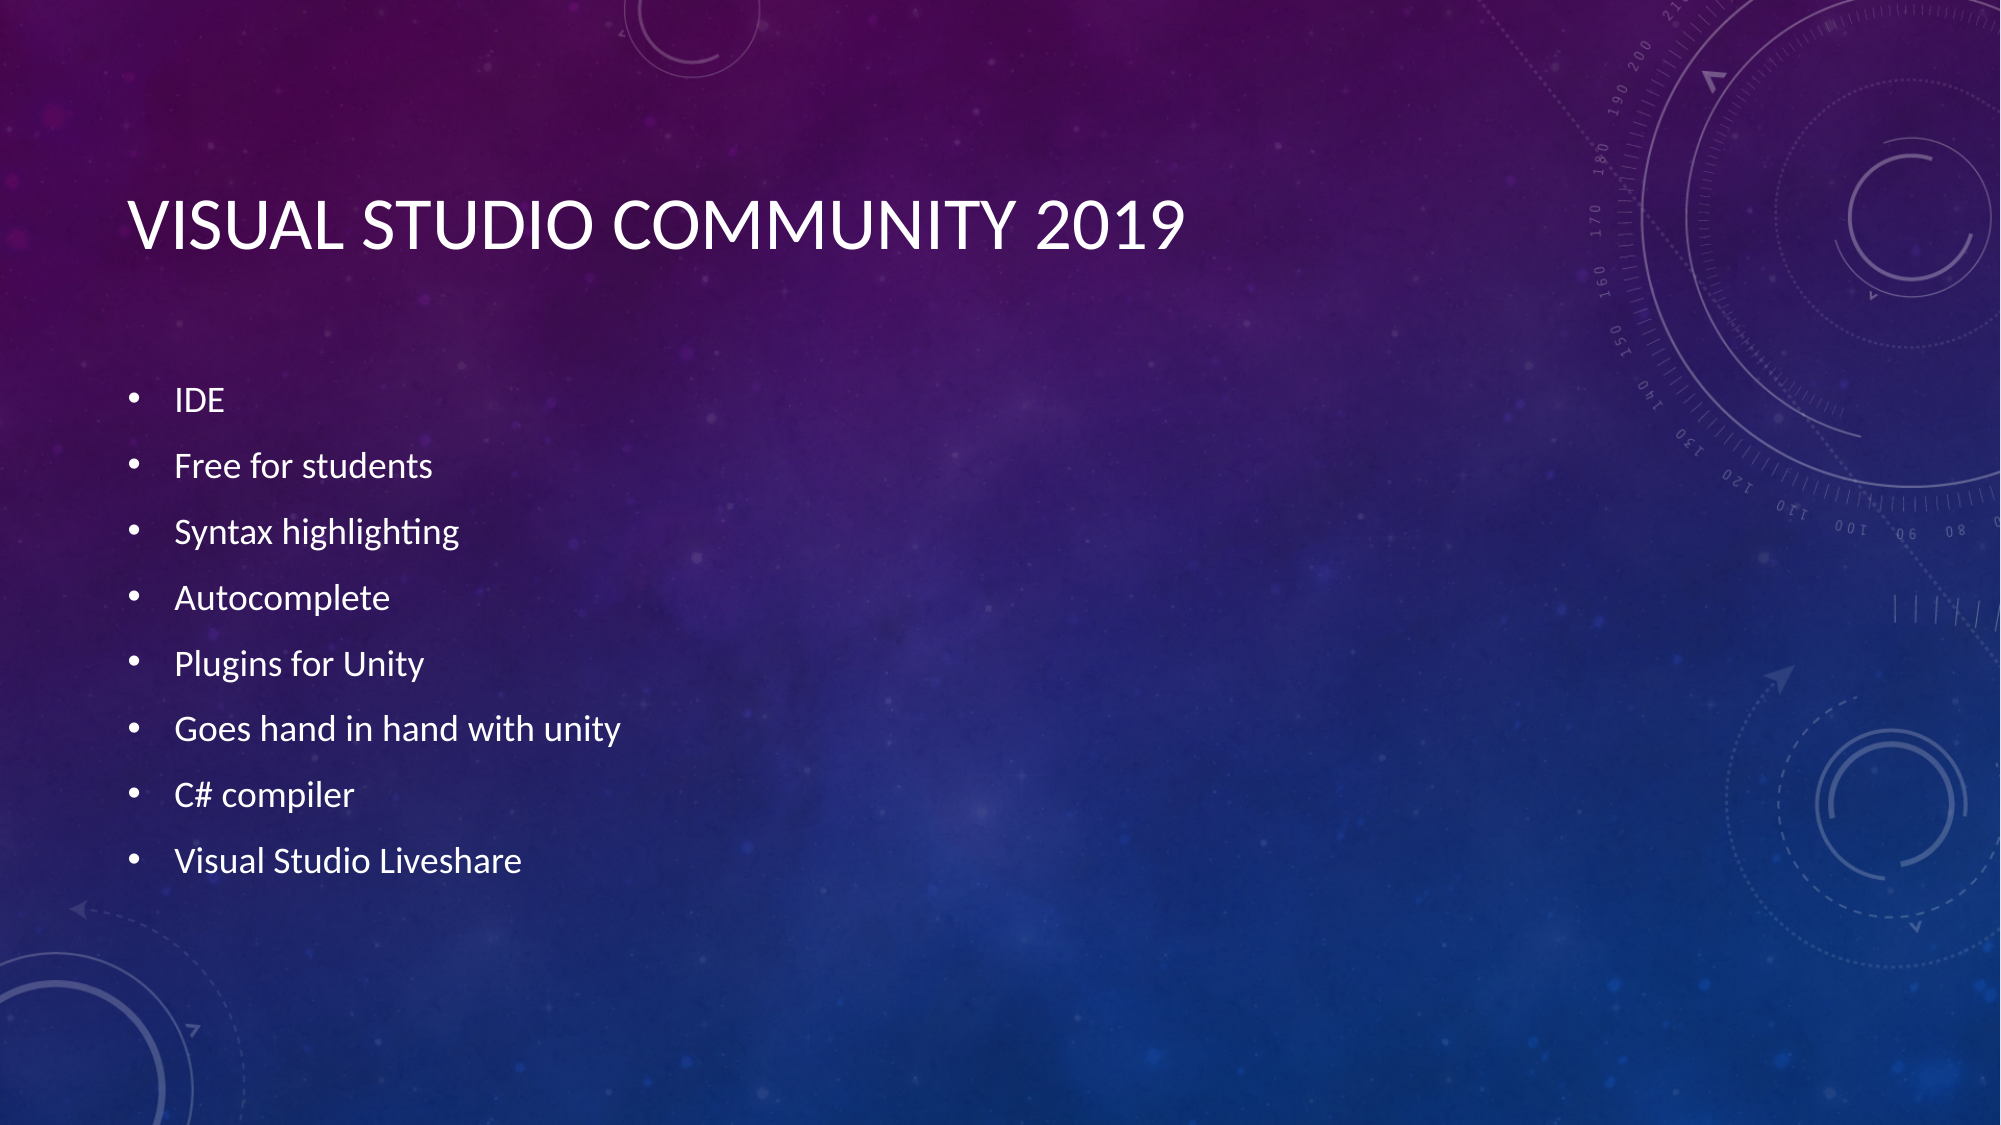

# Visual Studio Community 2019
IDE
Free for students
Syntax highlighting
Autocomplete
Plugins for Unity
Goes hand in hand with unity
C# compiler
Visual Studio Liveshare